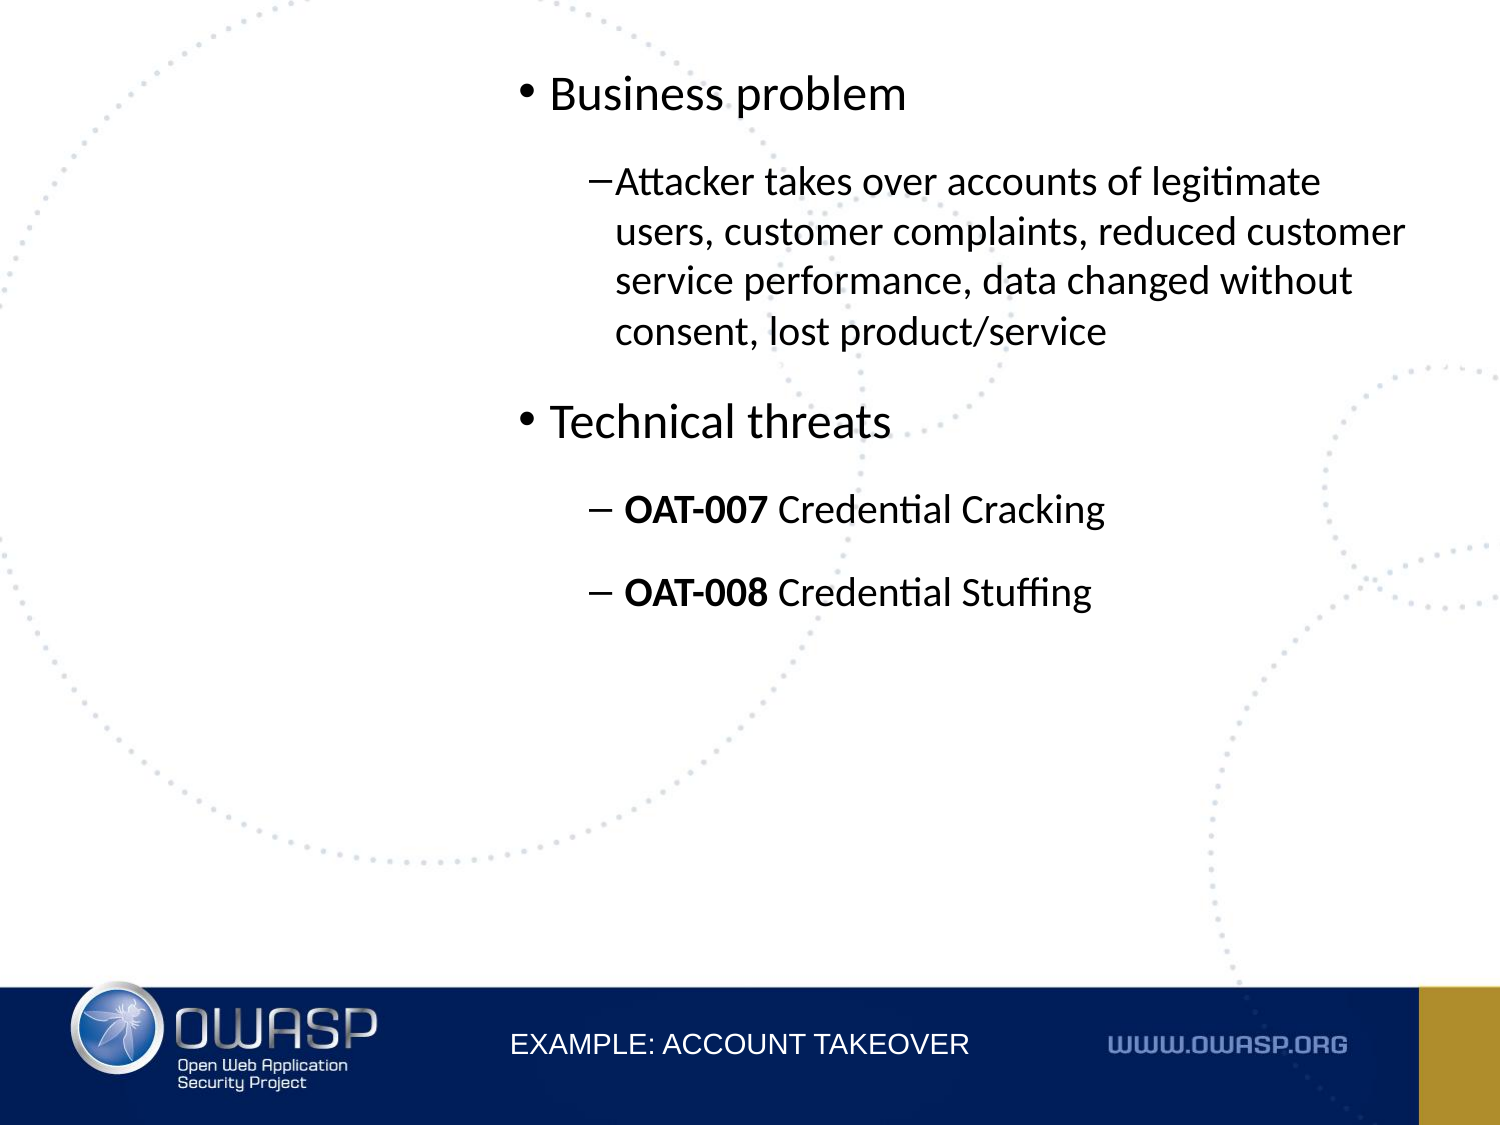

Business problem
Attacker takes over accounts of legitimate users, customer complaints, reduced customer service performance, data changed without consent, lost product/service
Technical threats
 OAT-007 Credential Cracking
 OAT-008 Credential Stuffing

Example: Account Takeover